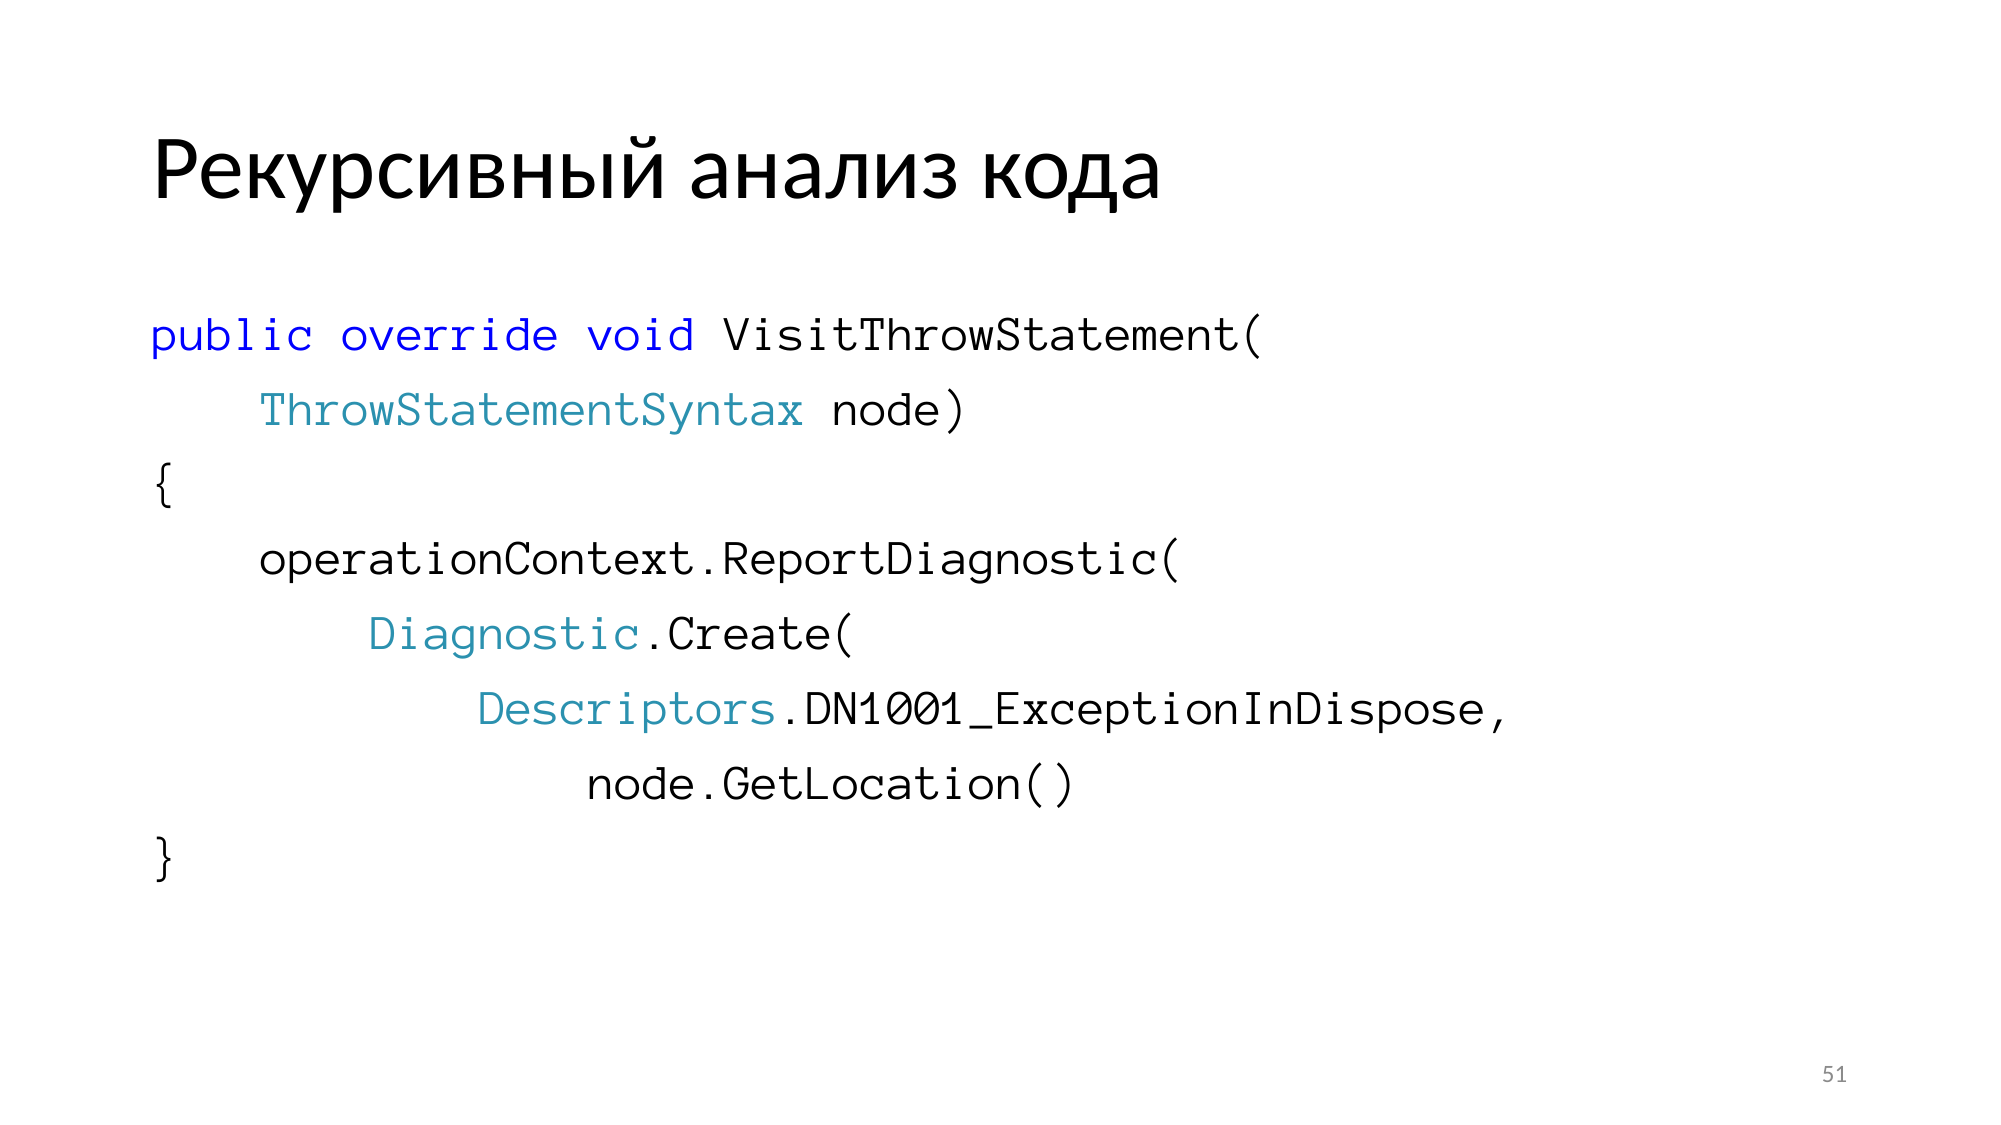

# Рекурсивный анализ кода
public override void VisitThrowStatement(
    ThrowStatementSyntax node)
{
    operationContext.ReportDiagnostic(
        Diagnostic.Create(
            Descriptors.DN1001_ExceptionInDispose,
                node.GetLocation()
}
51